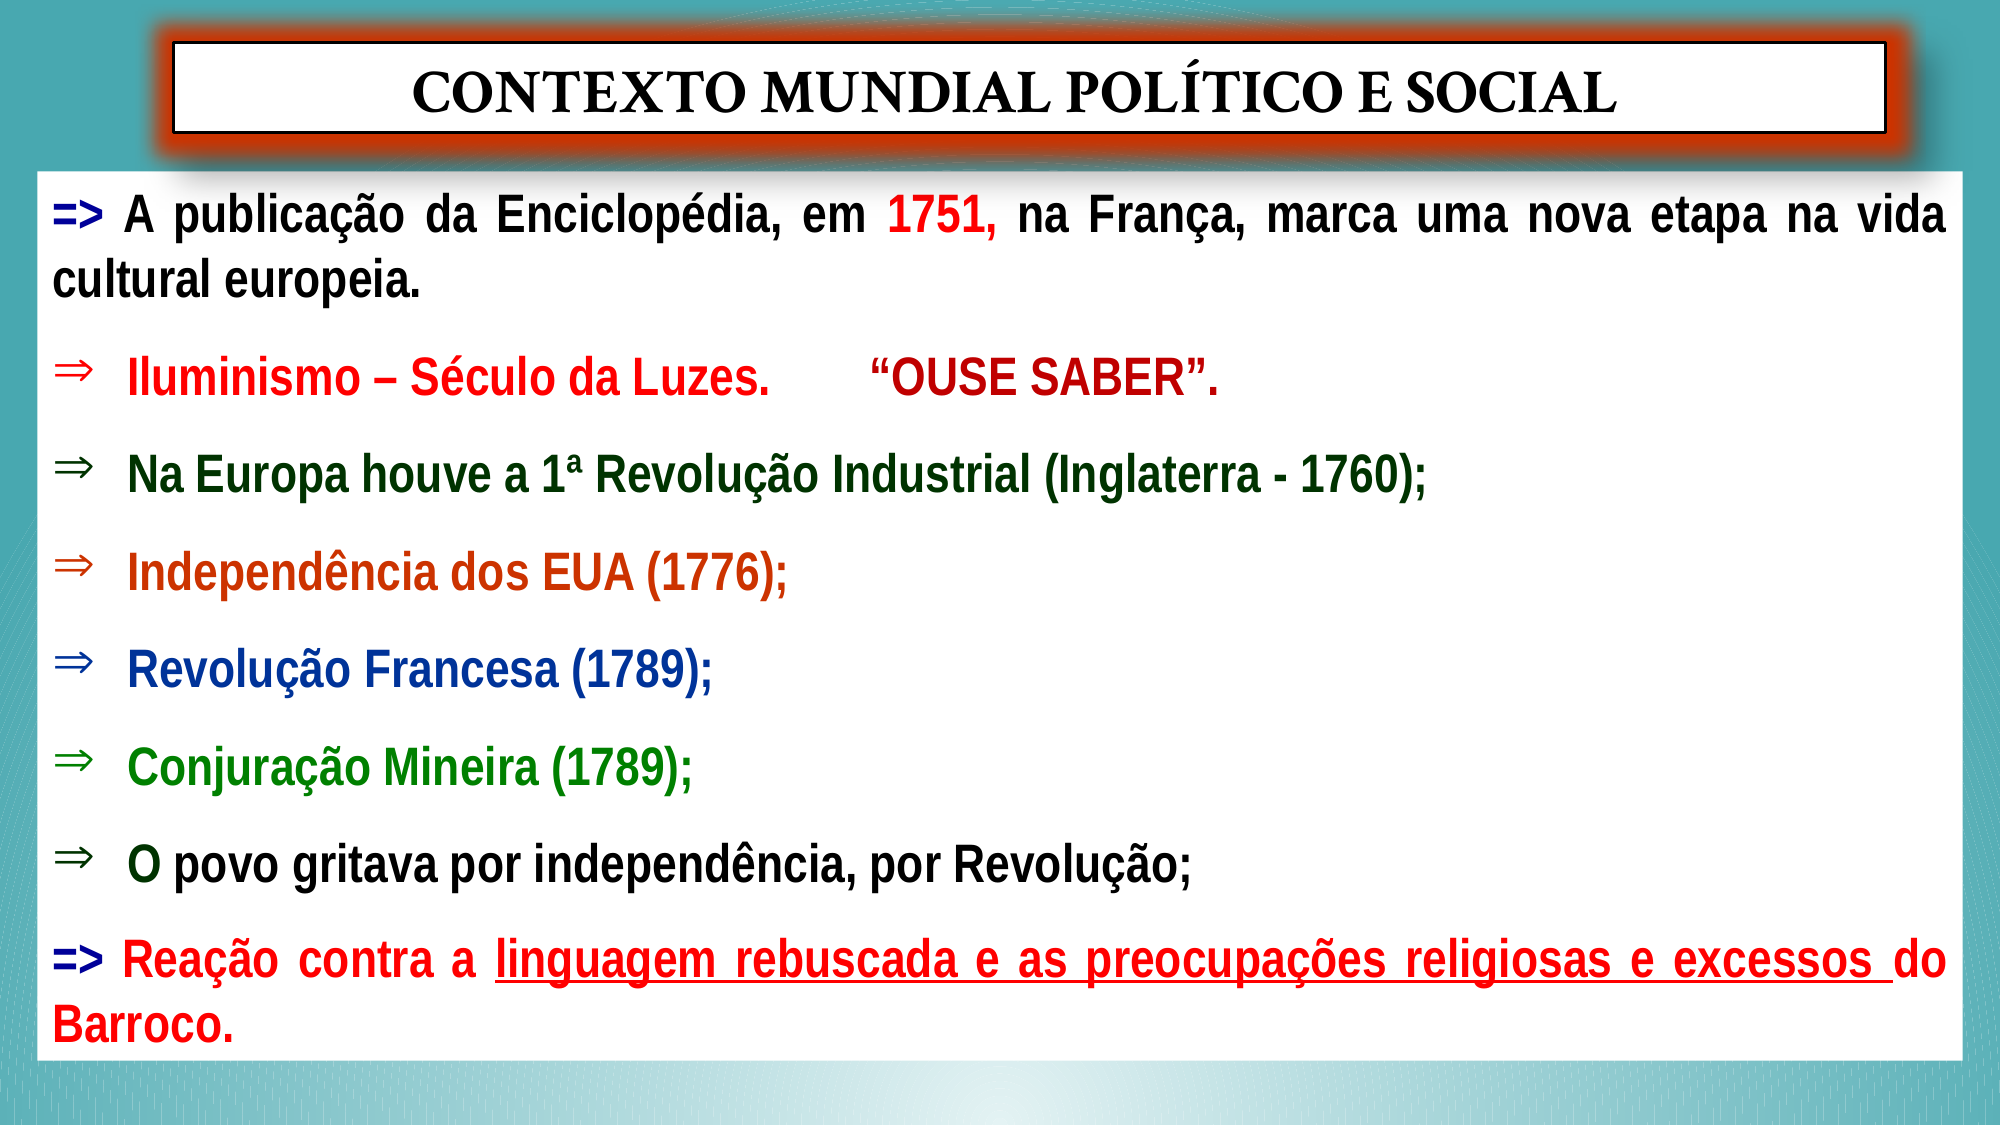

CONTEXTO MUNDIAL POLÍTICO E SOCIAL
=> A publicação da Enciclopédia, em 1751, na França, marca uma nova etapa na vida cultural europeia.
Iluminismo – Século da Luzes.        “OUSE SABER”.
Na Europa houve a 1ª Revolução Industrial (Inglaterra - 1760);
Independência dos EUA (1776);
Revolução Francesa (1789);
Conjuração Mineira (1789);
O povo gritava por independência, por Revolução;

=> Reação contra a linguagem rebuscada e as preocupações religiosas e excessos do Barroco.